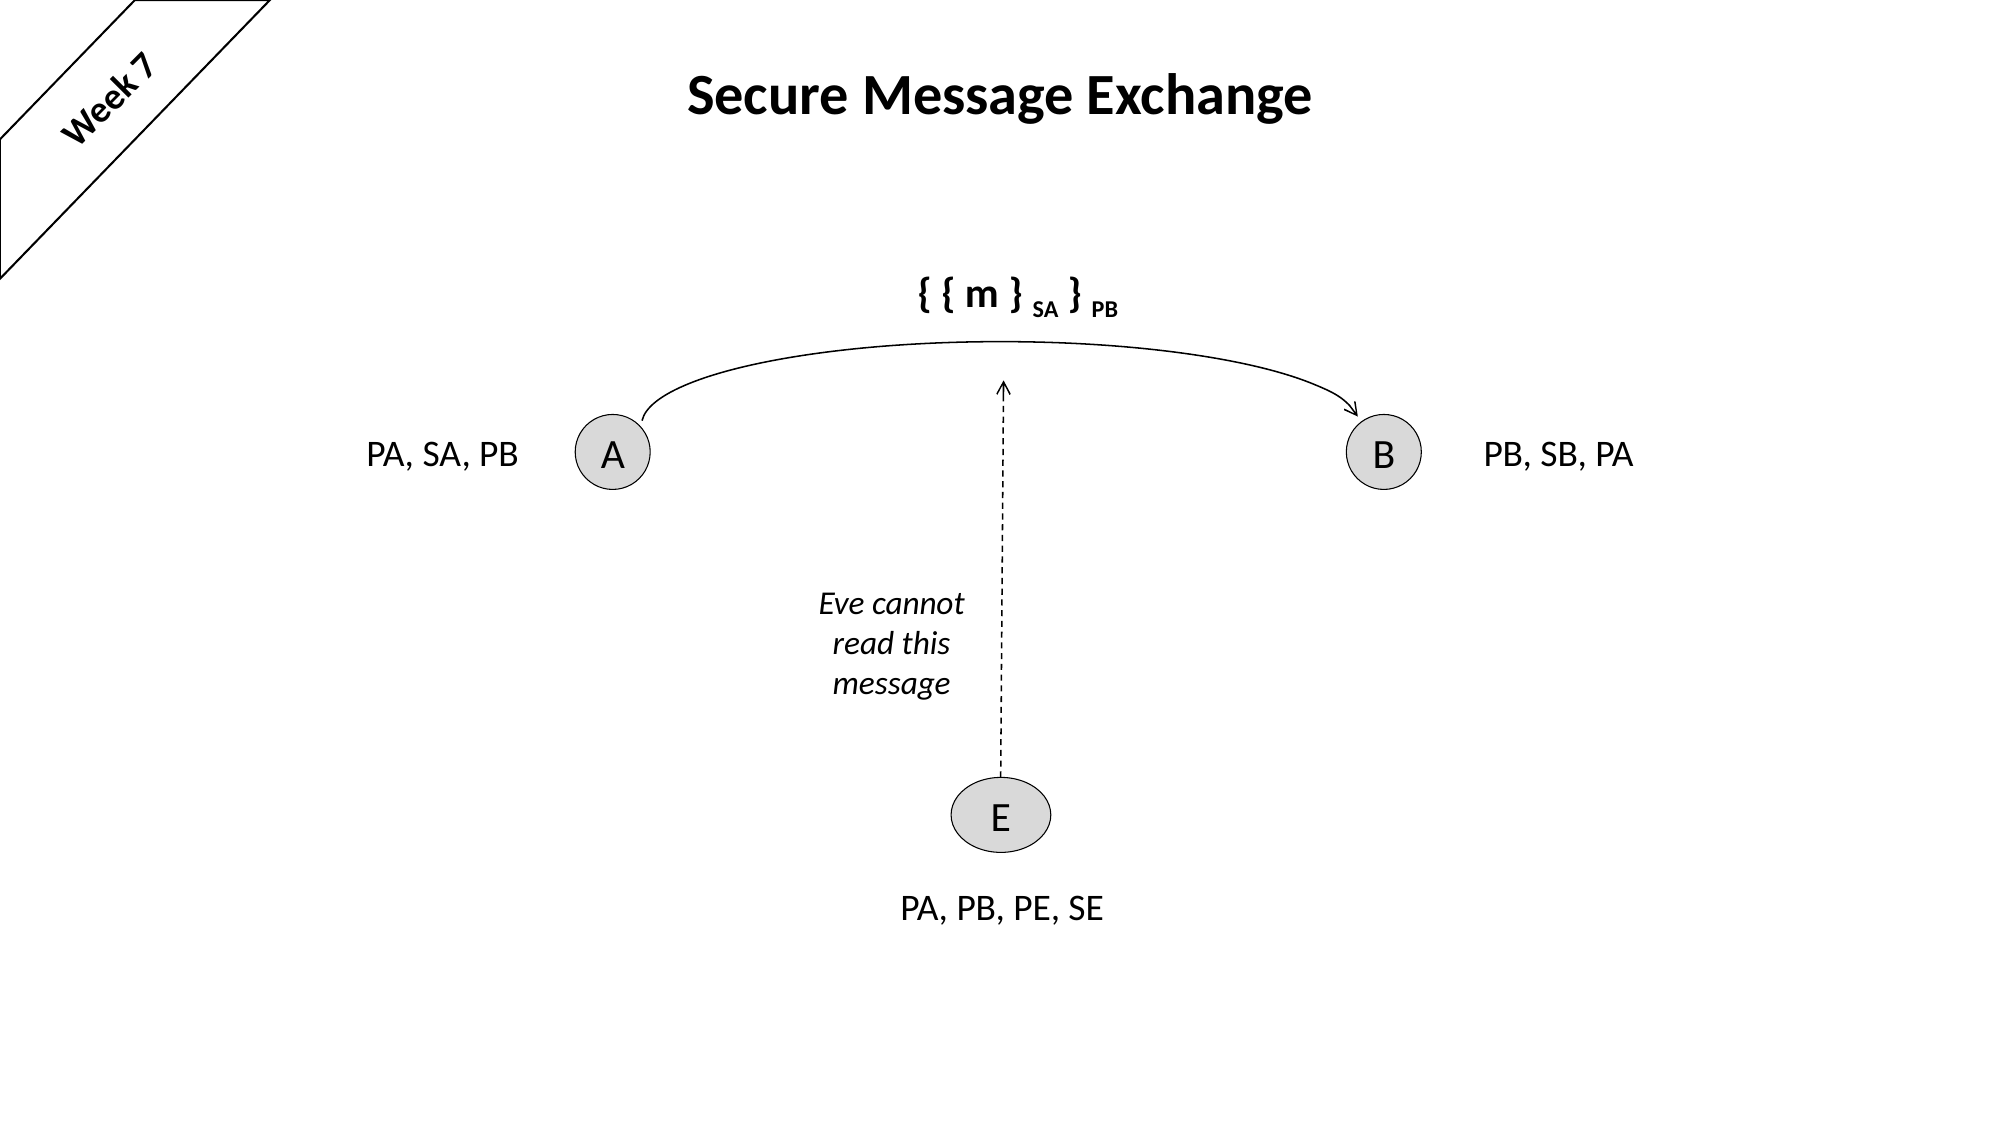

# Secure Message Exchange
Week 7
{ { m } SA } PB

A
B
PA, SA, PB
PB, SB, PA
Eve cannot
read this
message
E
PA, PB, PE, SE